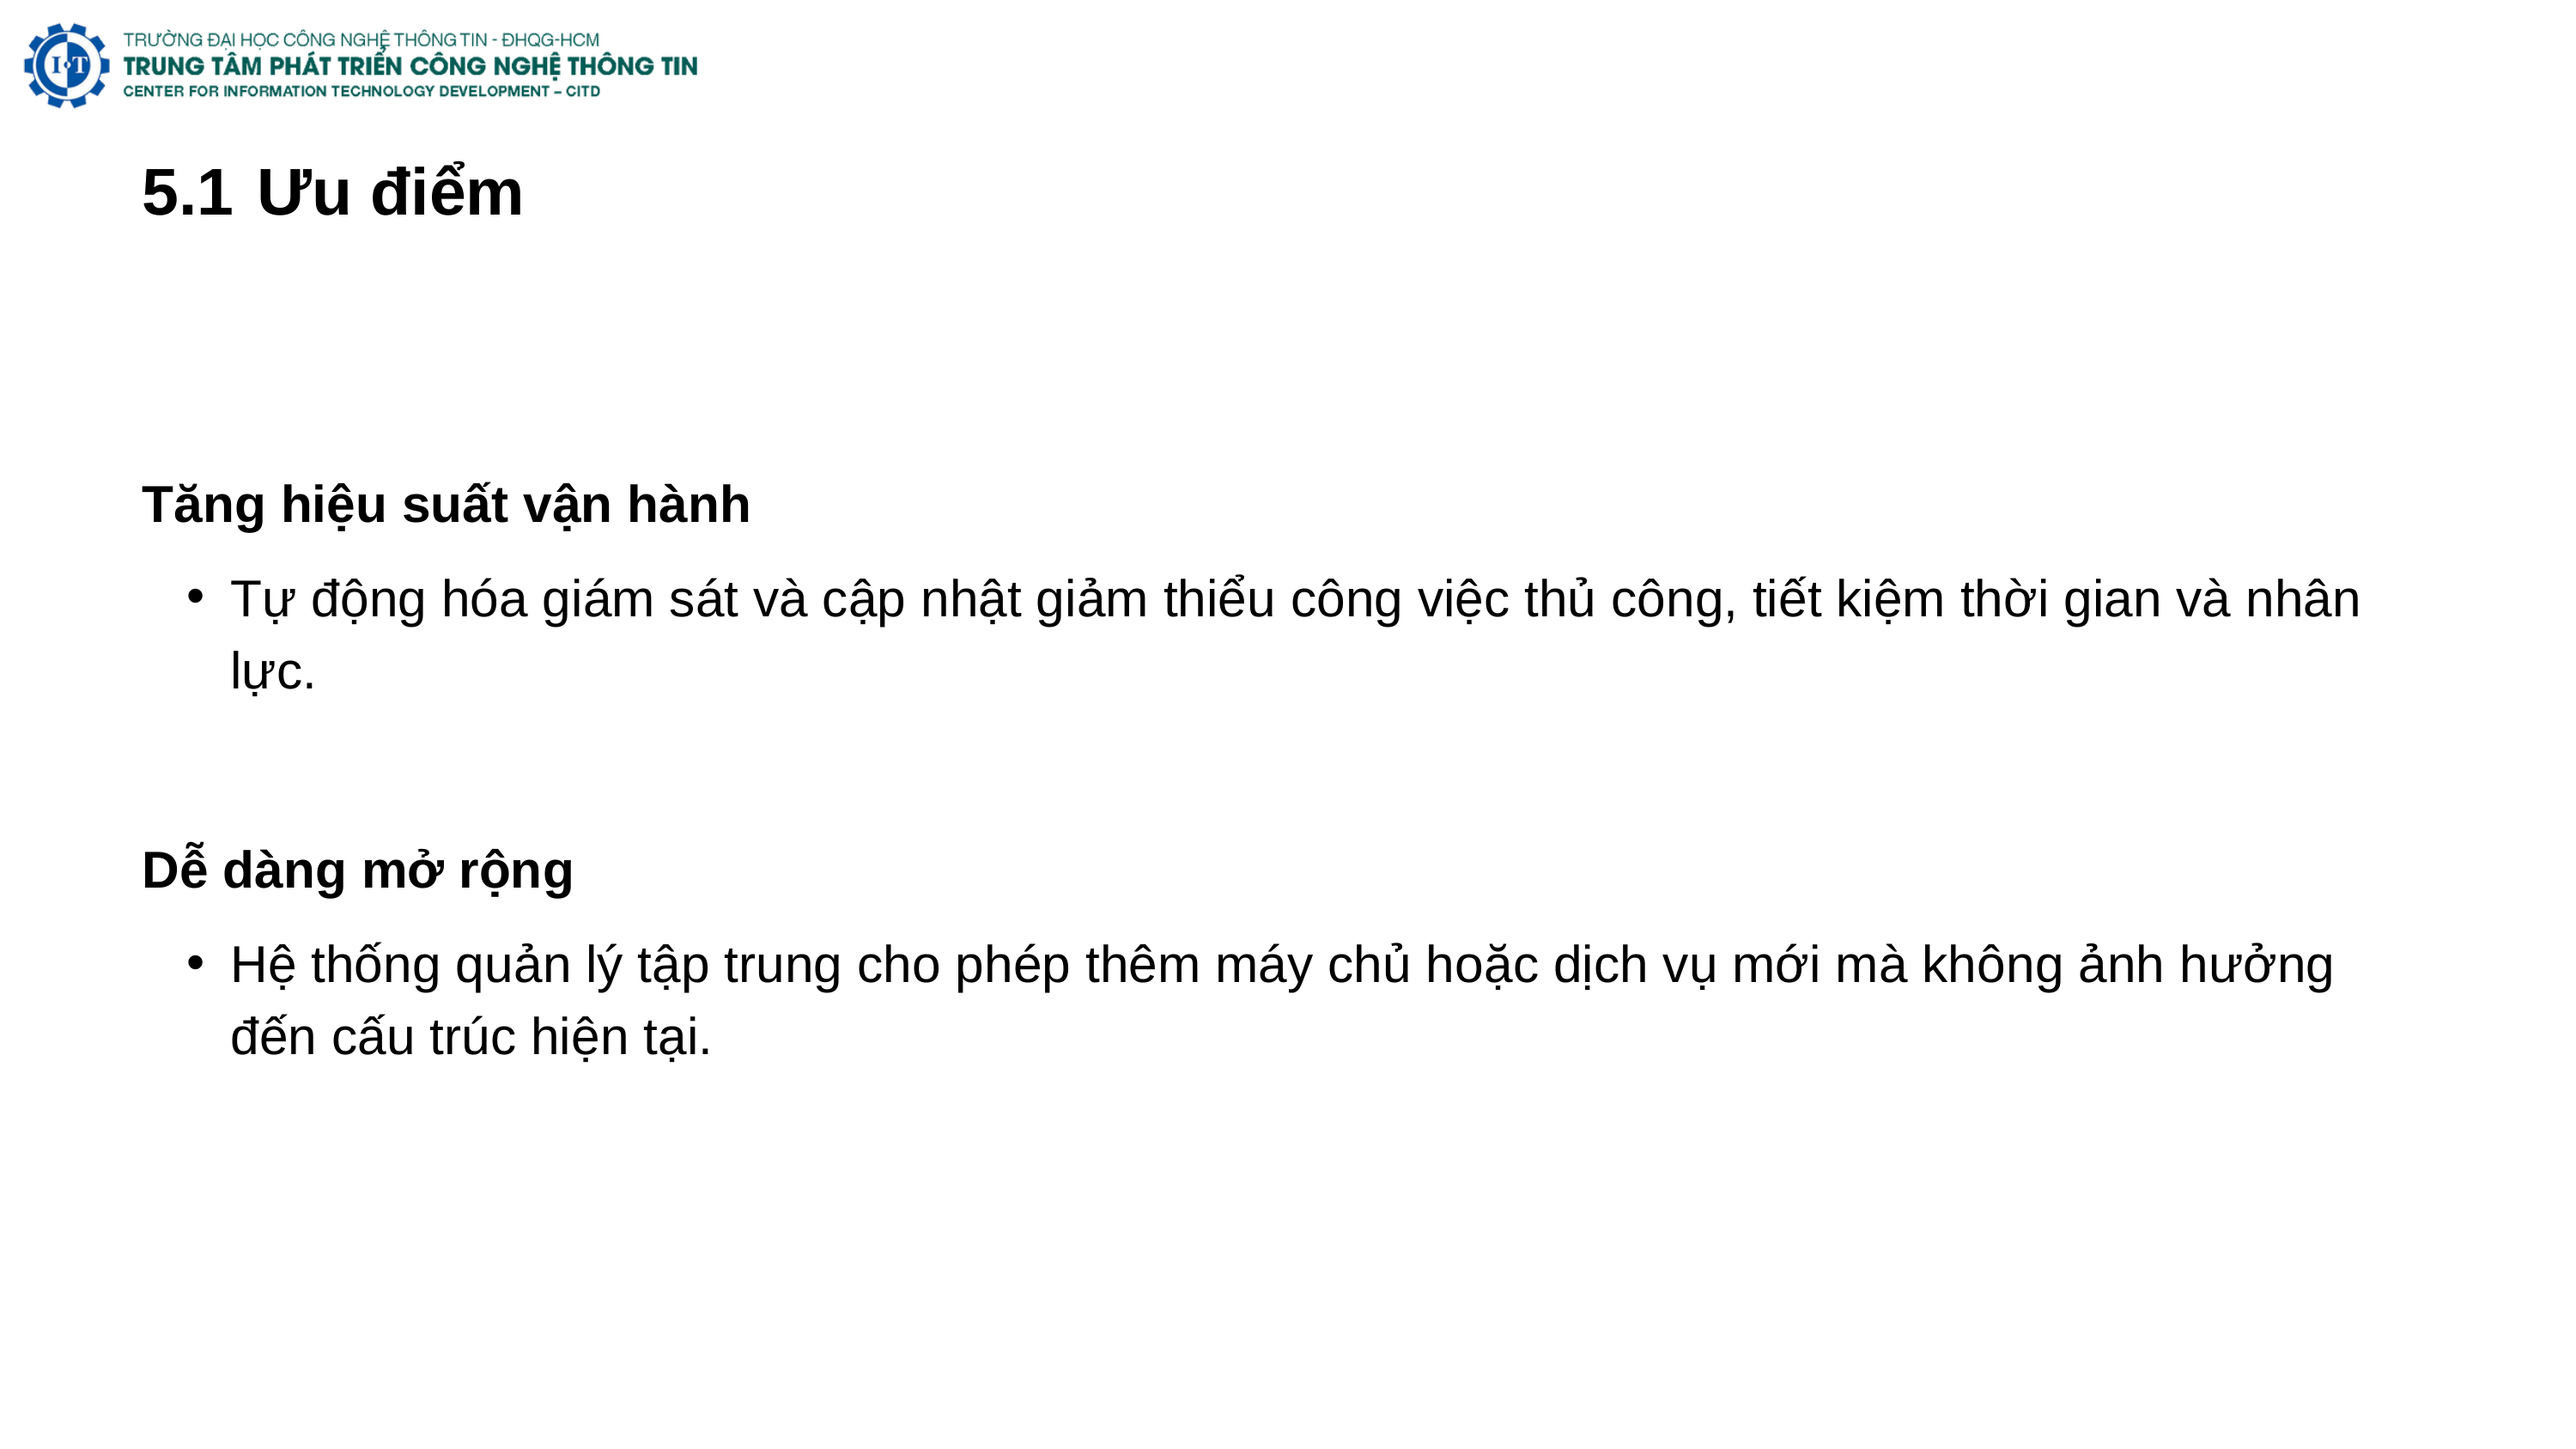

5.1
Ưu điểm
Tăng hiệu suất vận hành
Tự động hóa giám sát và cập nhật giảm thiểu công việc thủ công, tiết kiệm thời gian và nhân lực.
Dễ dàng mở rộng
Hệ thống quản lý tập trung cho phép thêm máy chủ hoặc dịch vụ mới mà không ảnh hưởng đến cấu trúc hiện tại.